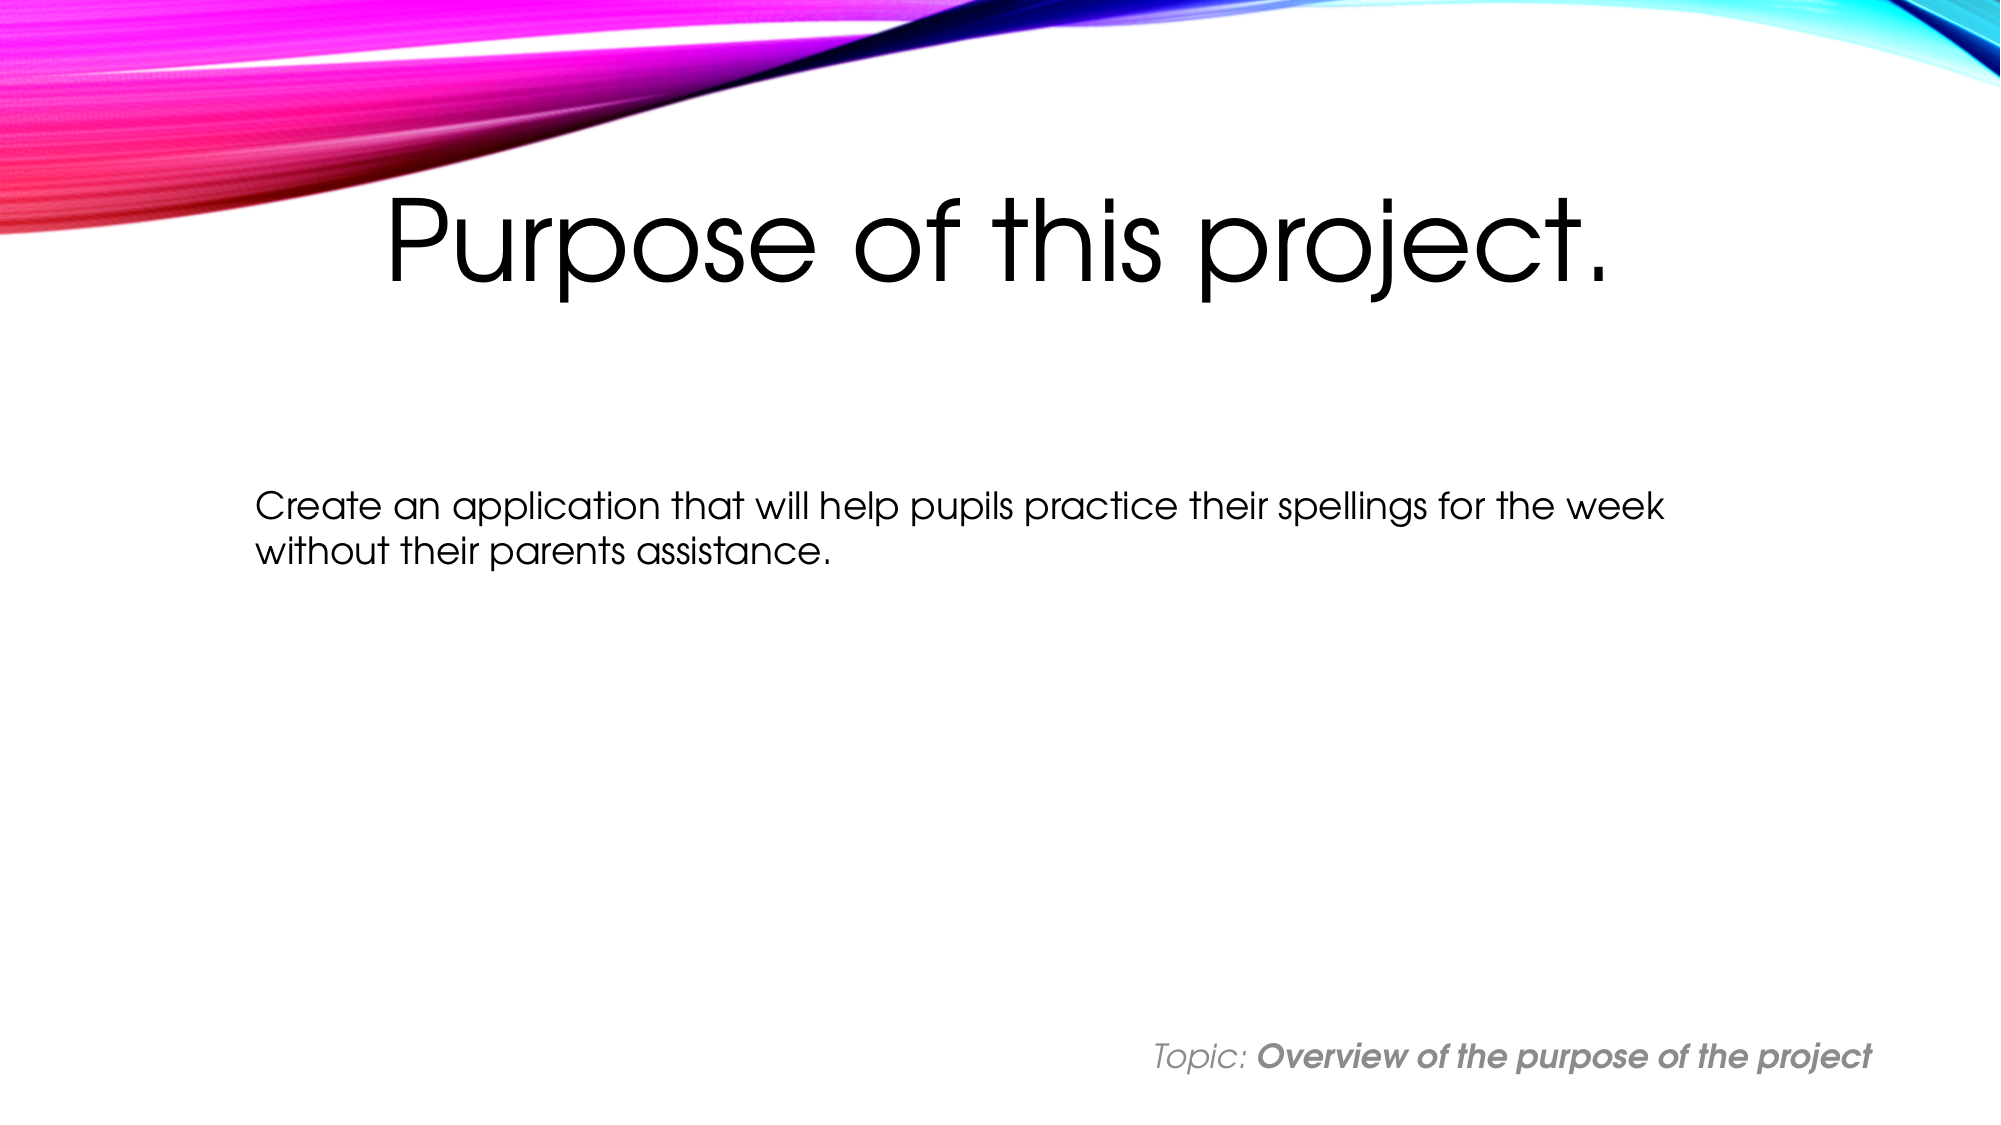

Purpose of this project.
Create an application that will help pupils practice their spellings for the week without their parents assistance.
Topic: Overview of the purpose of the project